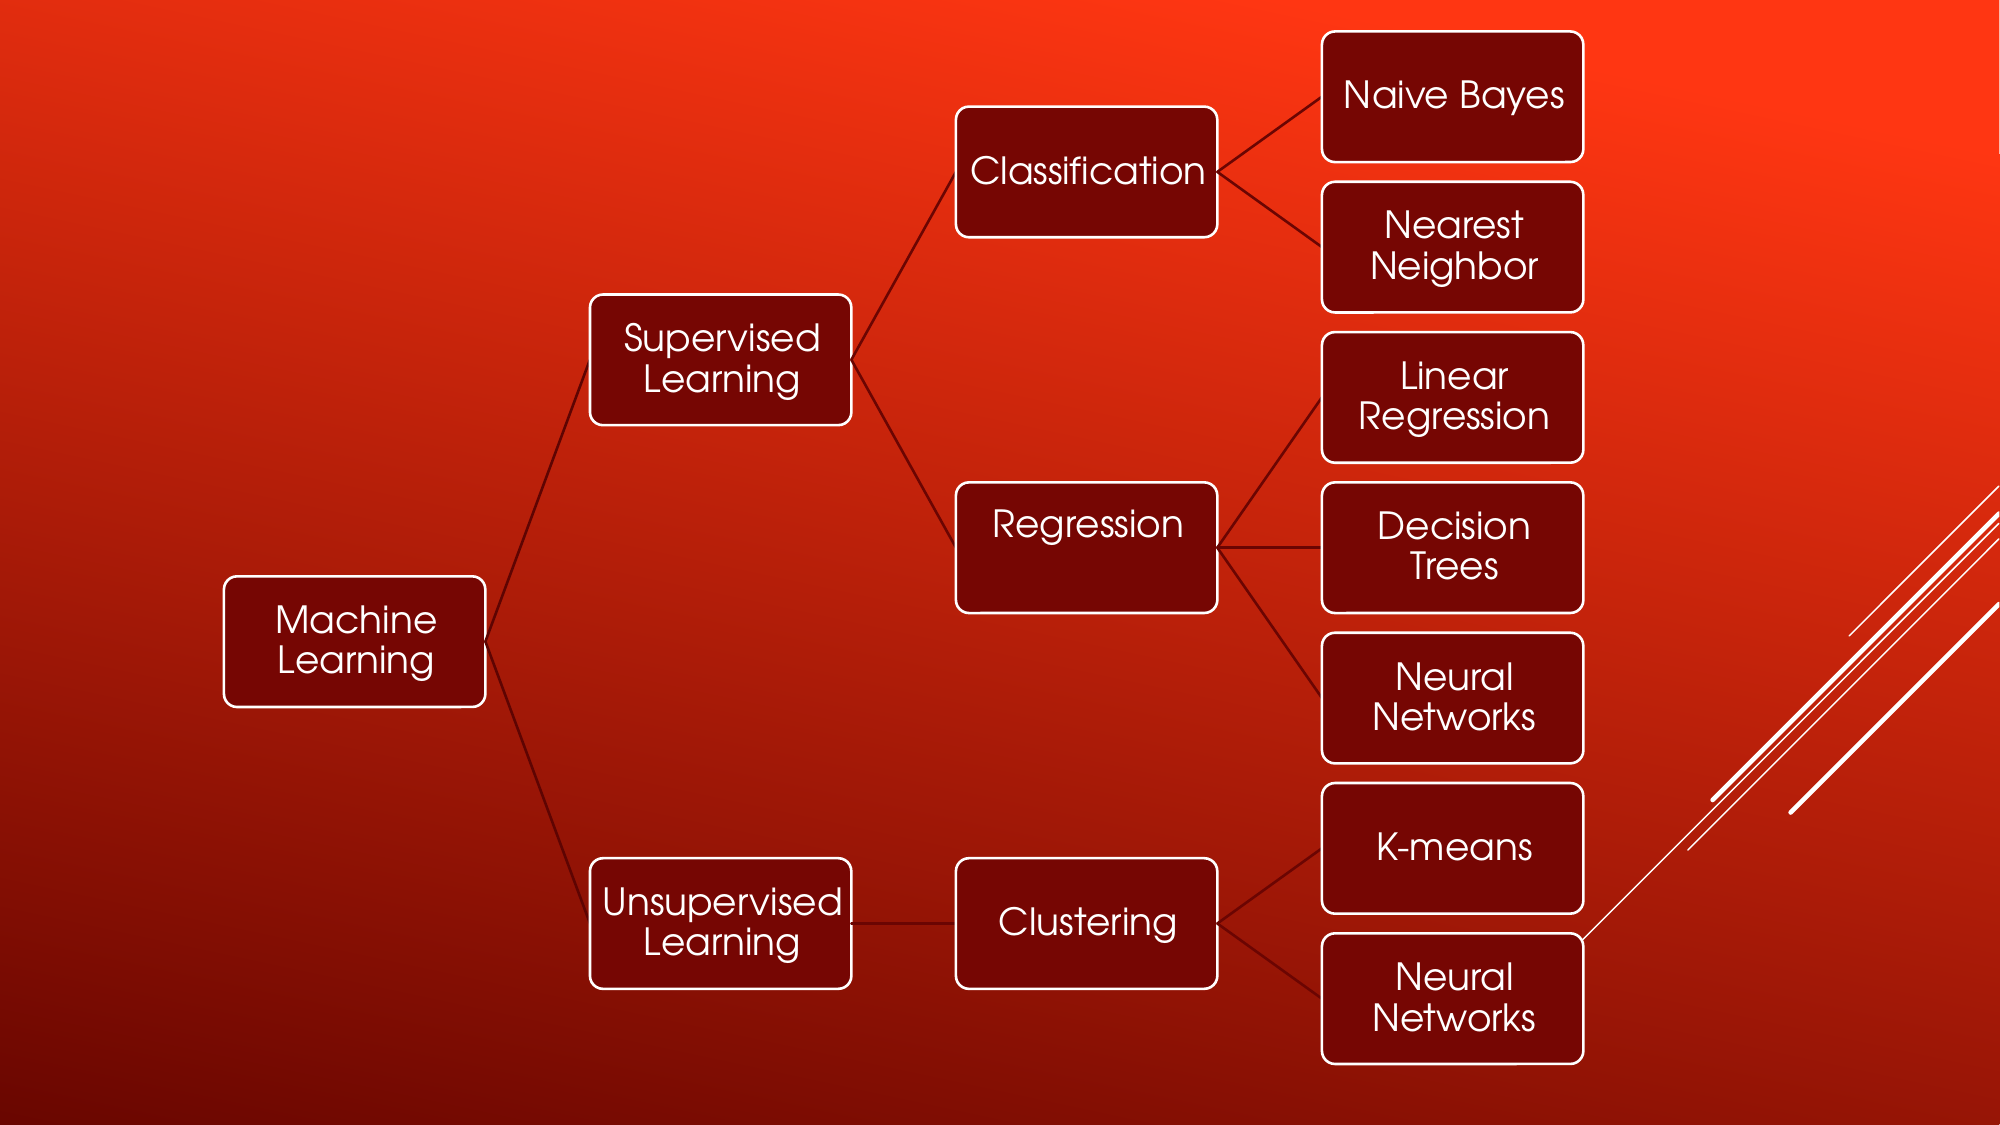

Machine Learning

Supervised Learning

Classification

Naive Bayes

Nearest Neighbor

Regression

Linear Regression

Decision Trees

Neural Networks

Unsupervised Learning

Clustering

K-means

Neural Networks